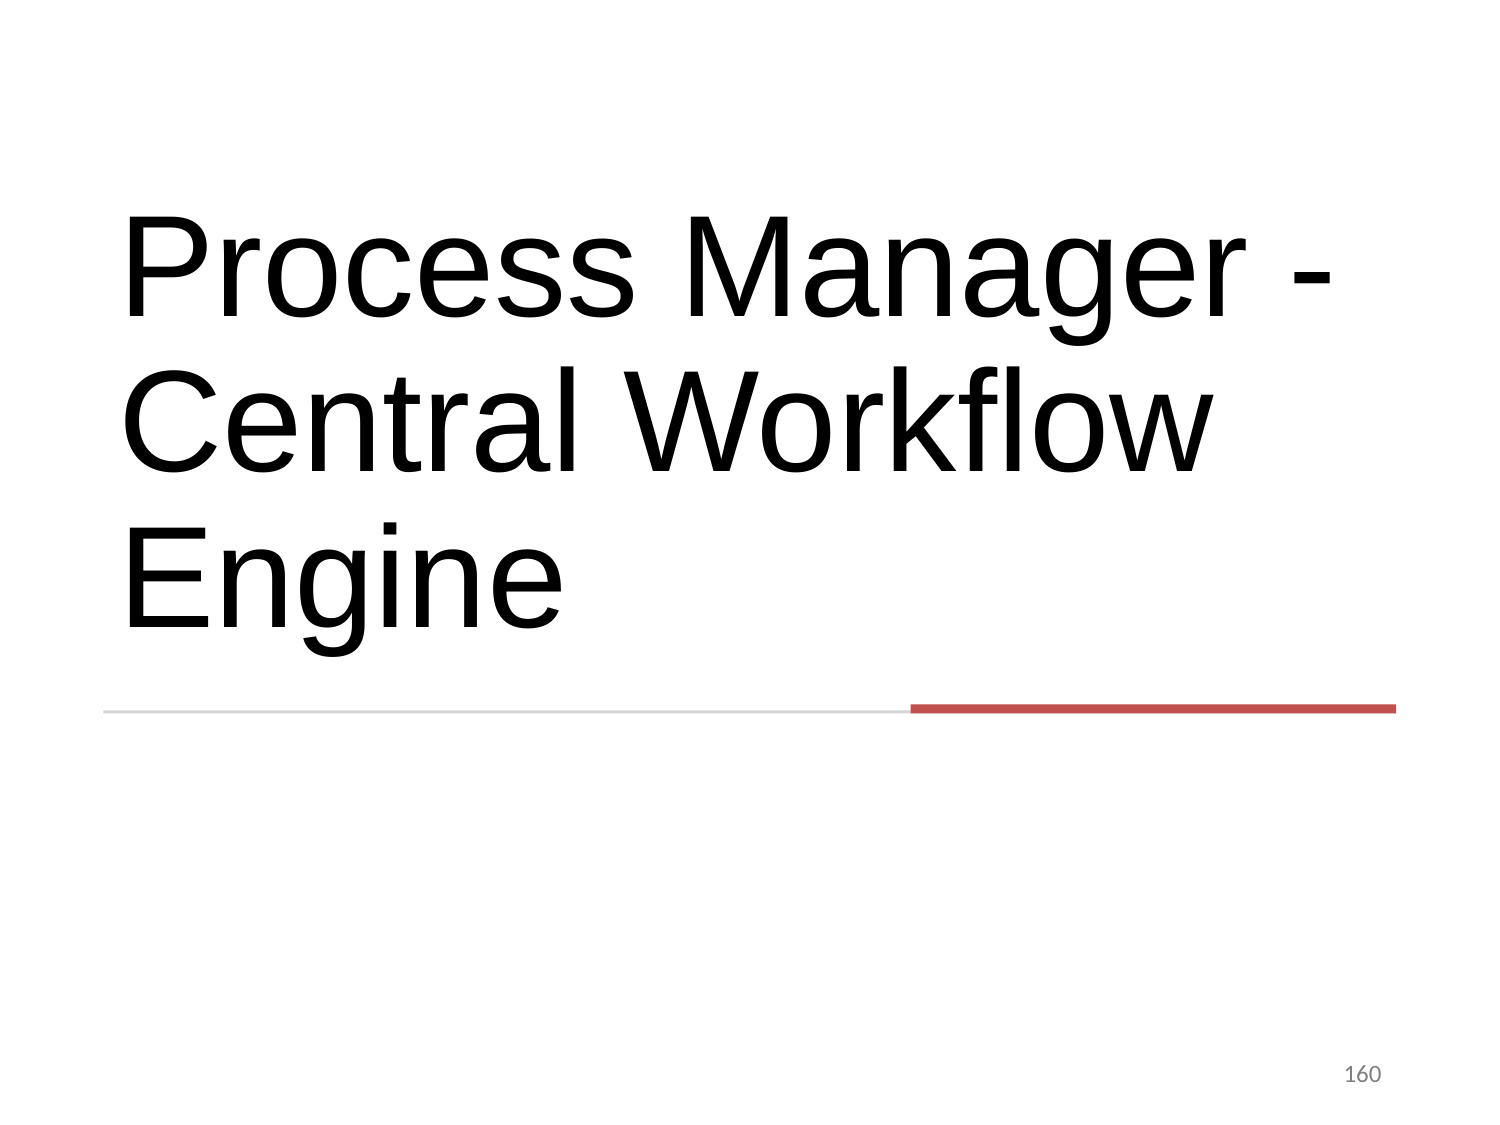

Process Manager - Central Workflow Engine

160